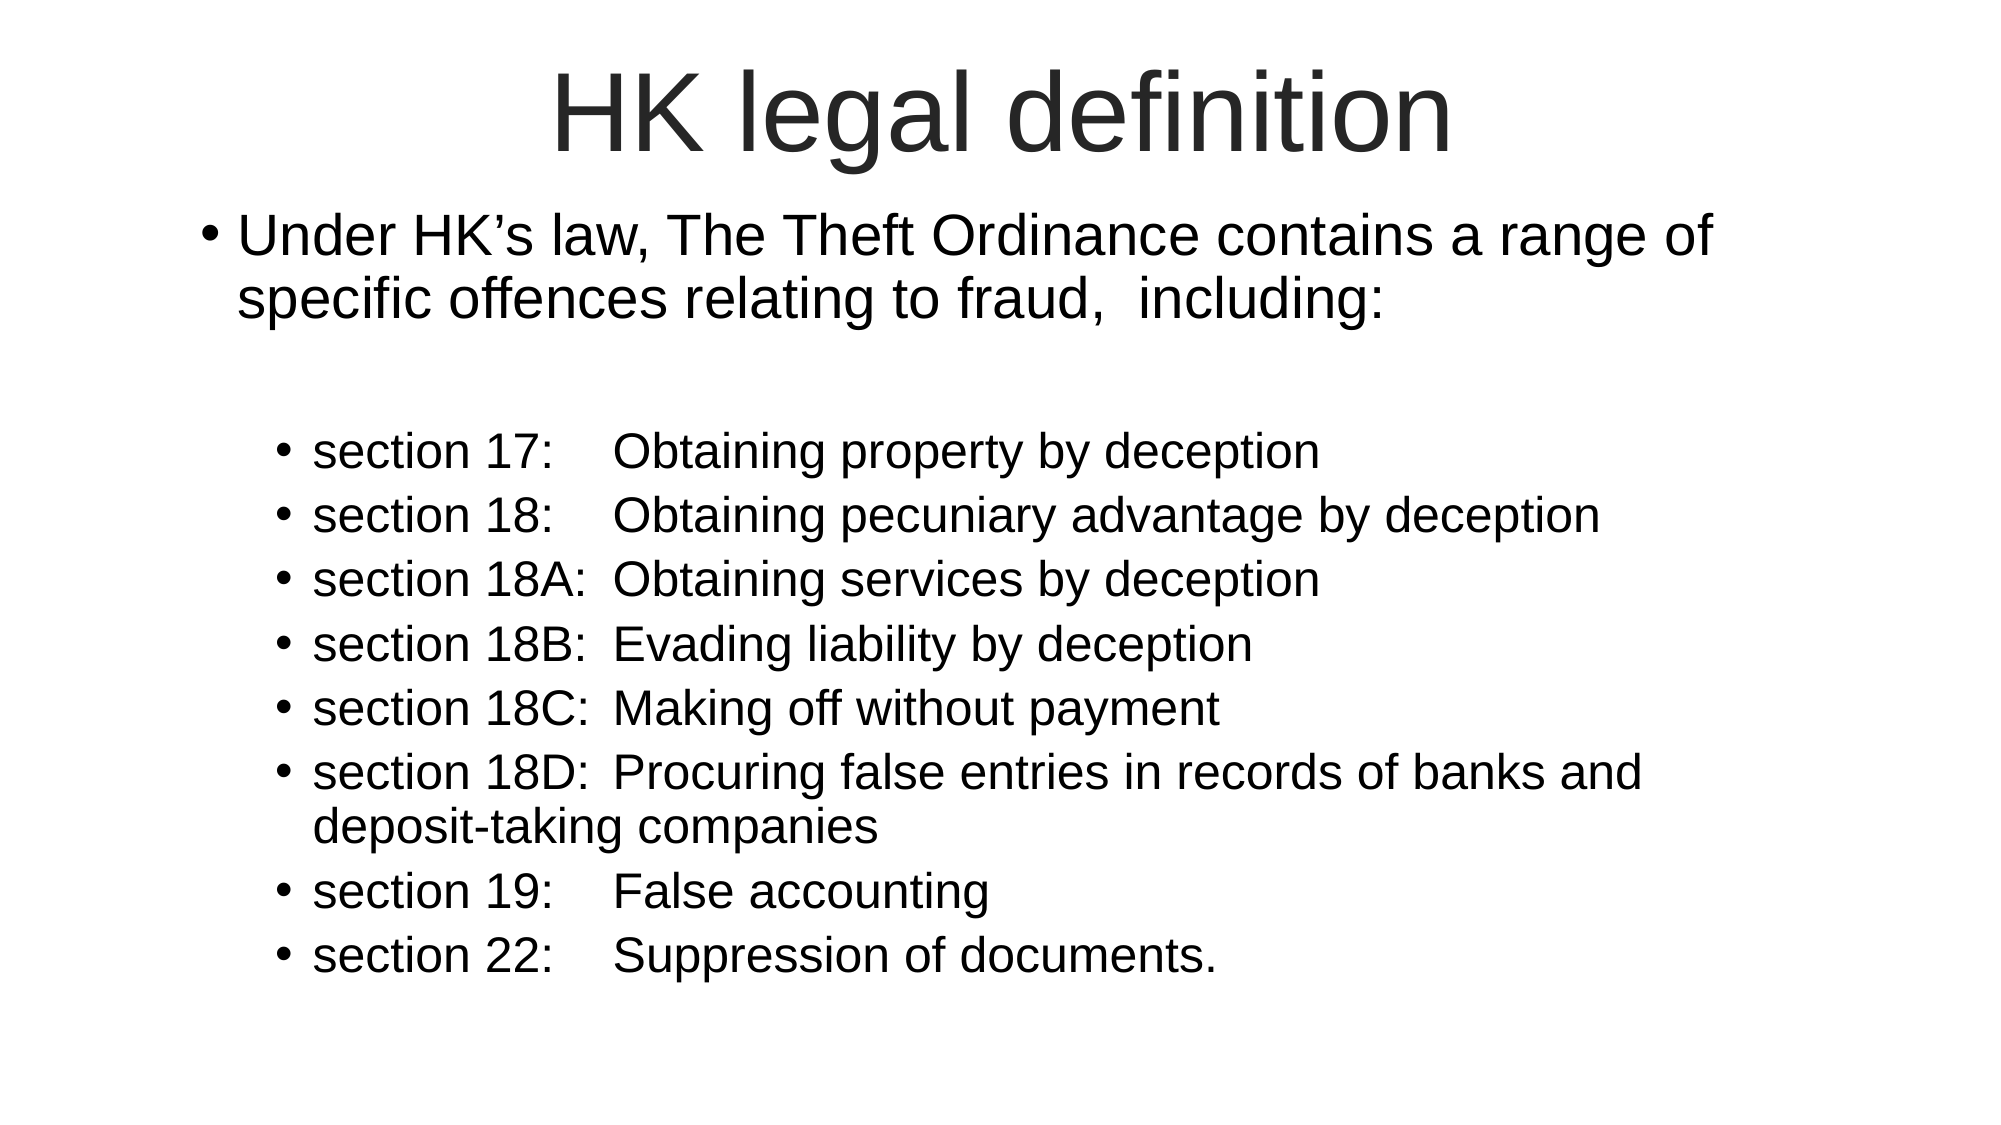

HK legal definition
Under HK’s law, The Theft Ordinance contains a range of specific offences relating to fraud,  including:

section 17:	Obtaining property by deception
section 18:	Obtaining pecuniary advantage by deception
section 18A:	Obtaining services by deception
section 18B:	Evading liability by deception
section 18C:	Making off without payment
section 18D:	Procuring false entries in records of banks and deposit-taking companies
section 19:	False accounting
section 22:	Suppression of documents.